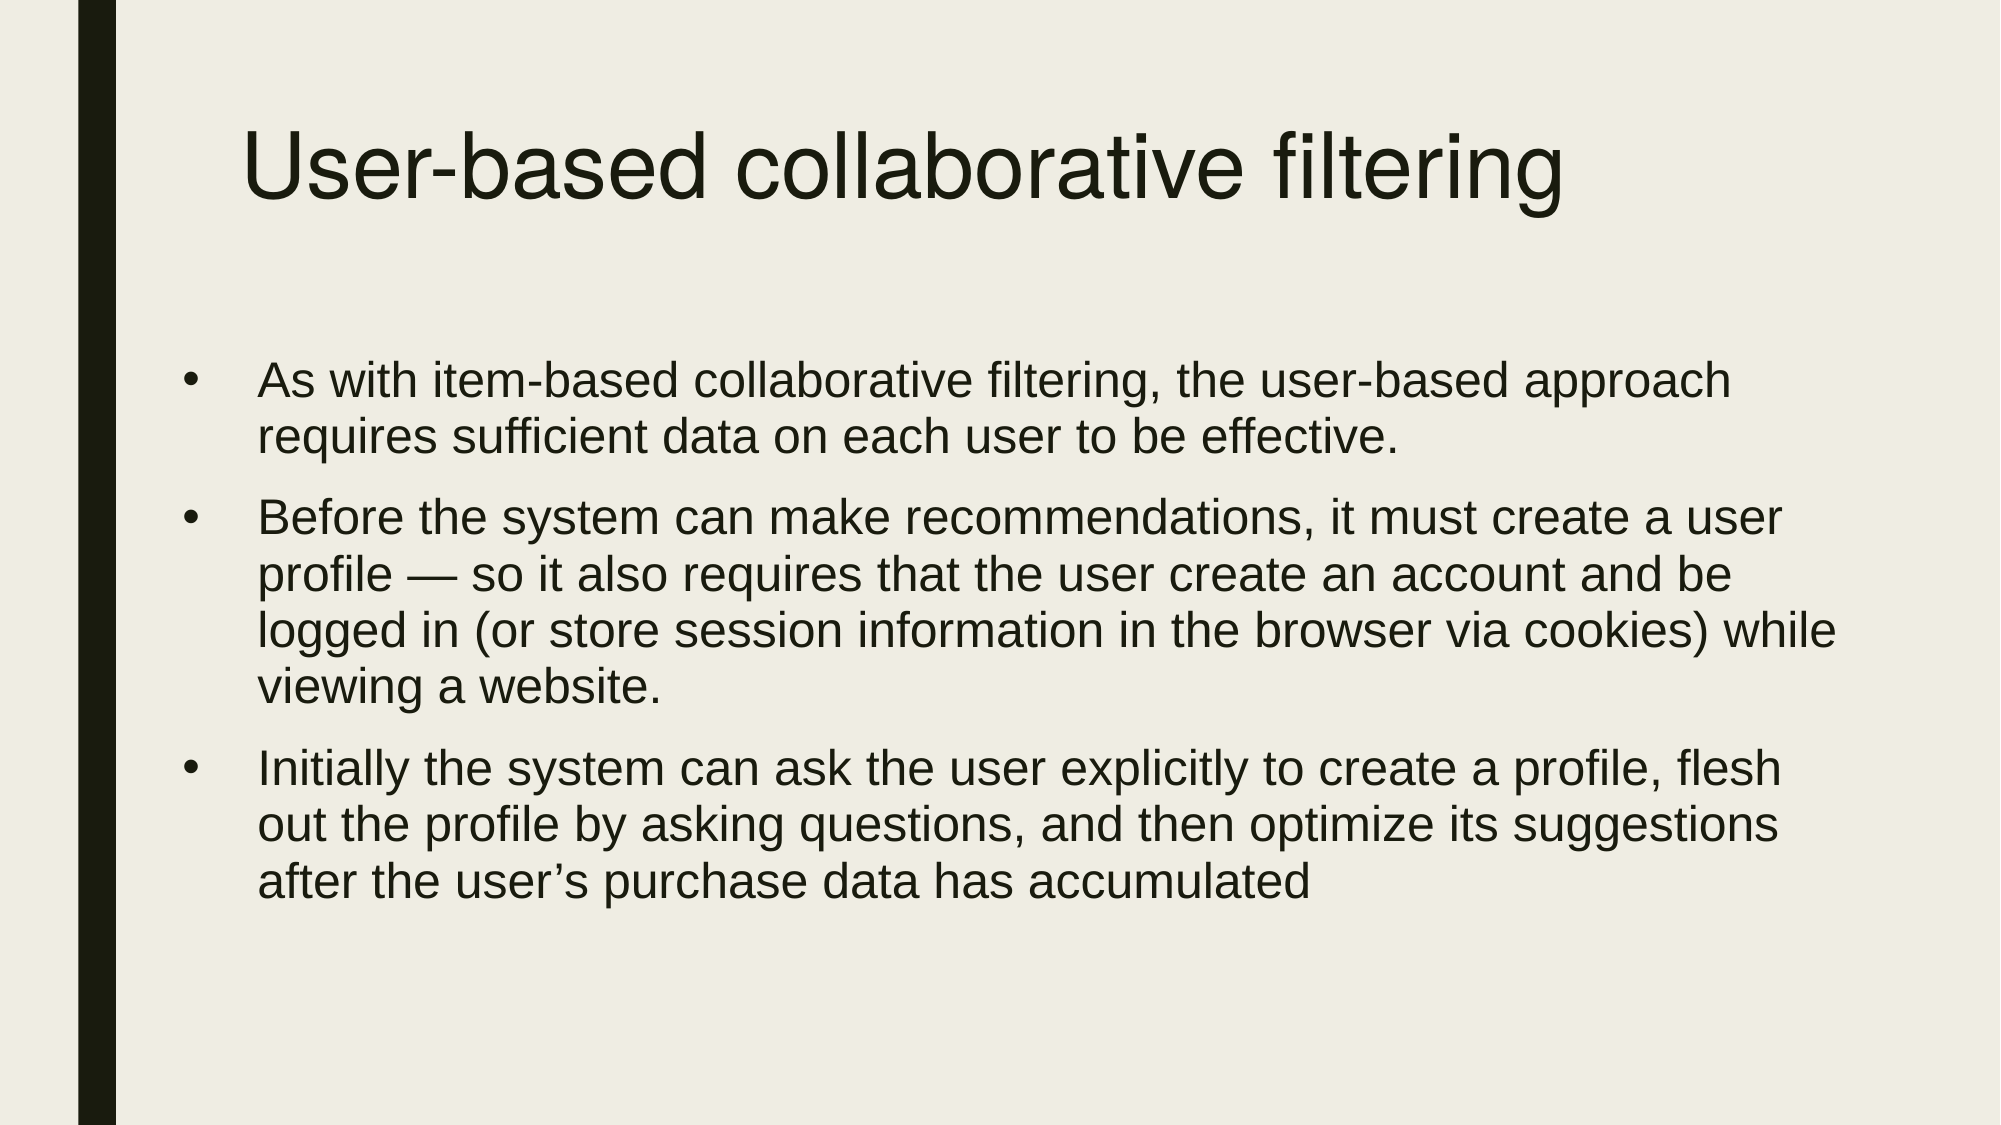

# User-based collaborative filtering
As with item-based collaborative filtering, the user-based approach requires sufficient data on each user to be effective.
Before the system can make recommendations, it must create a user profile — so it also requires that the user create an account and be logged in (or store session information in the browser via cookies) while viewing a website.
Initially the system can ask the user explicitly to create a profile, flesh out the profile by asking questions, and then optimize its suggestions after the user’s purchase data has accumulated